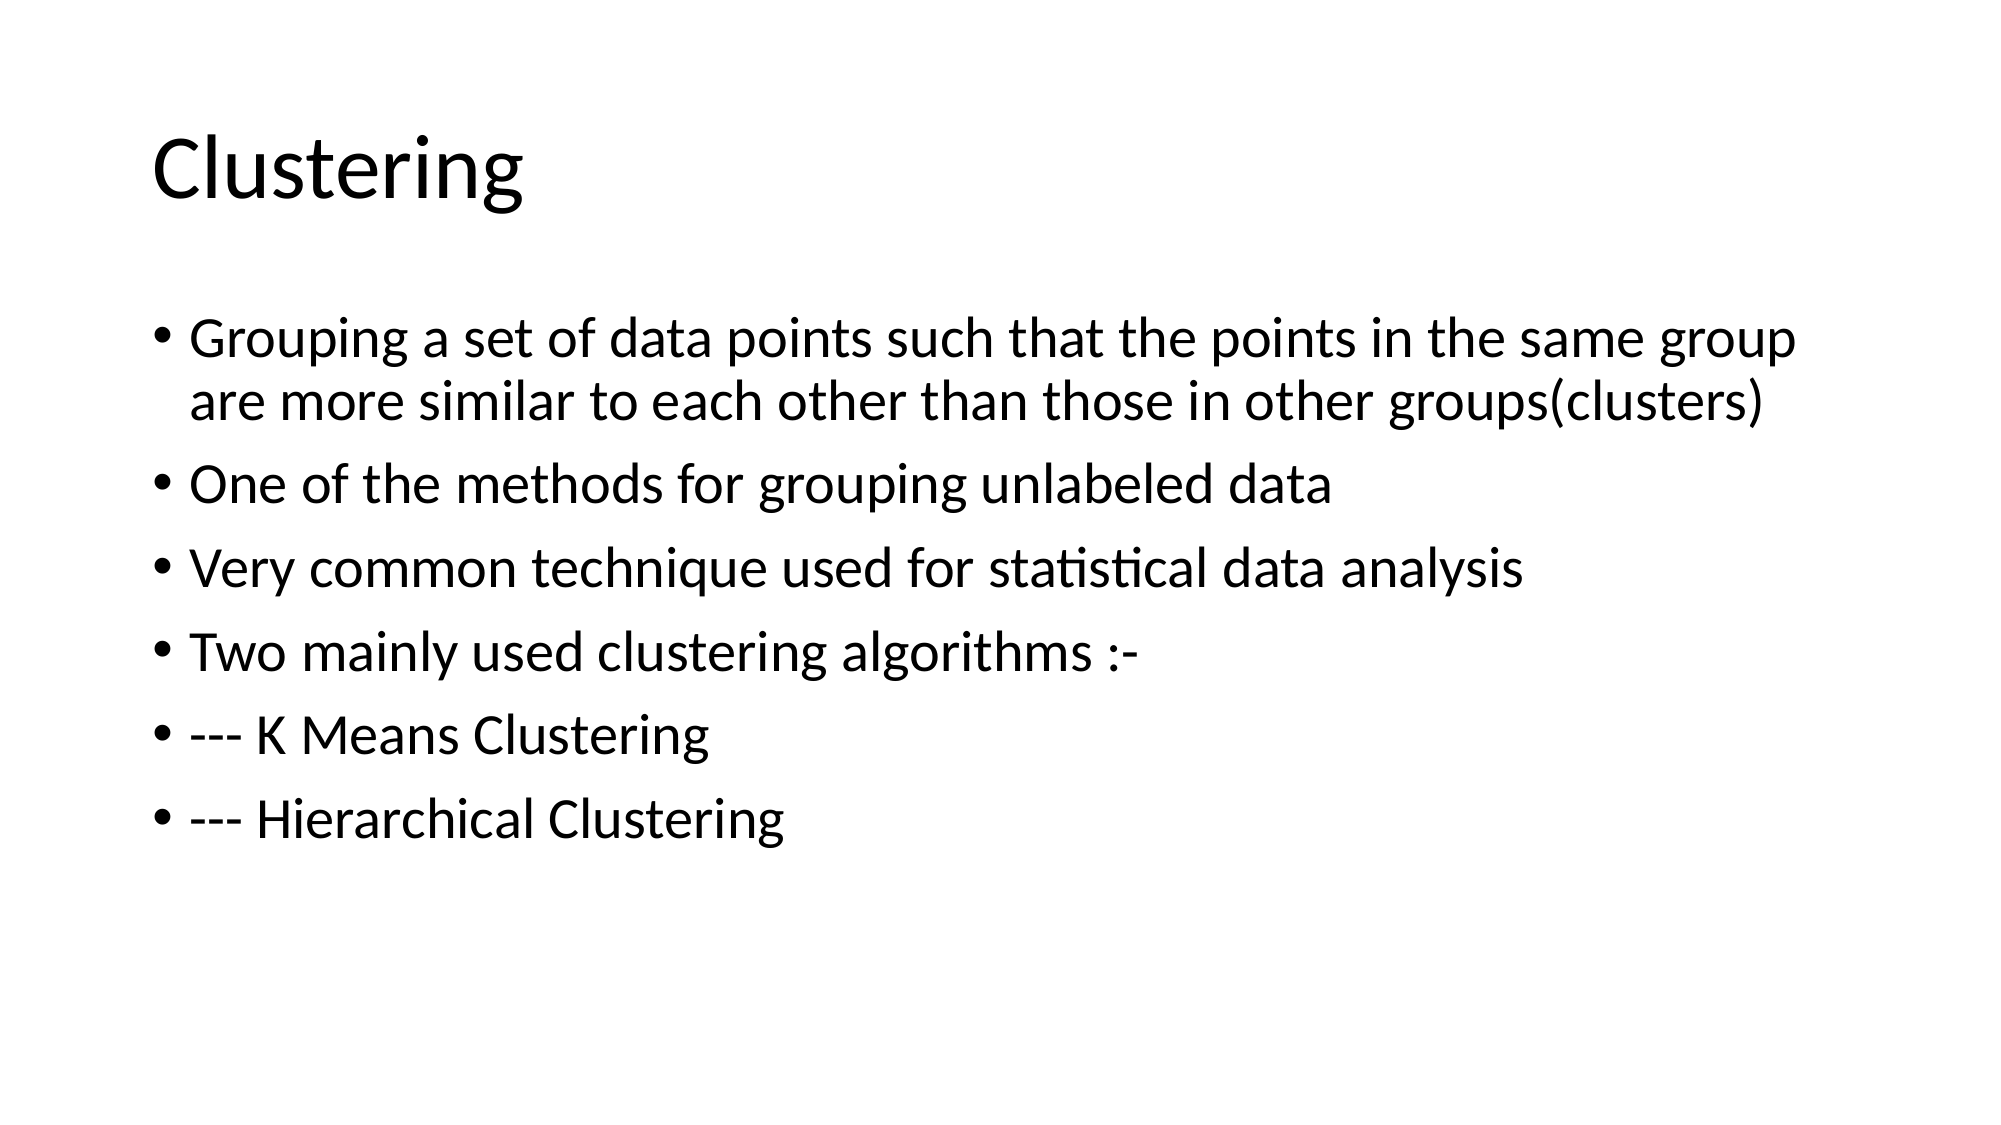

# Clustering
Grouping a set of data points such that the points in the same group are more similar to each other than those in other groups(clusters)
One of the methods for grouping unlabeled data
Very common technique used for statistical data analysis
Two mainly used clustering algorithms :-
--- K Means Clustering
--- Hierarchical Clustering